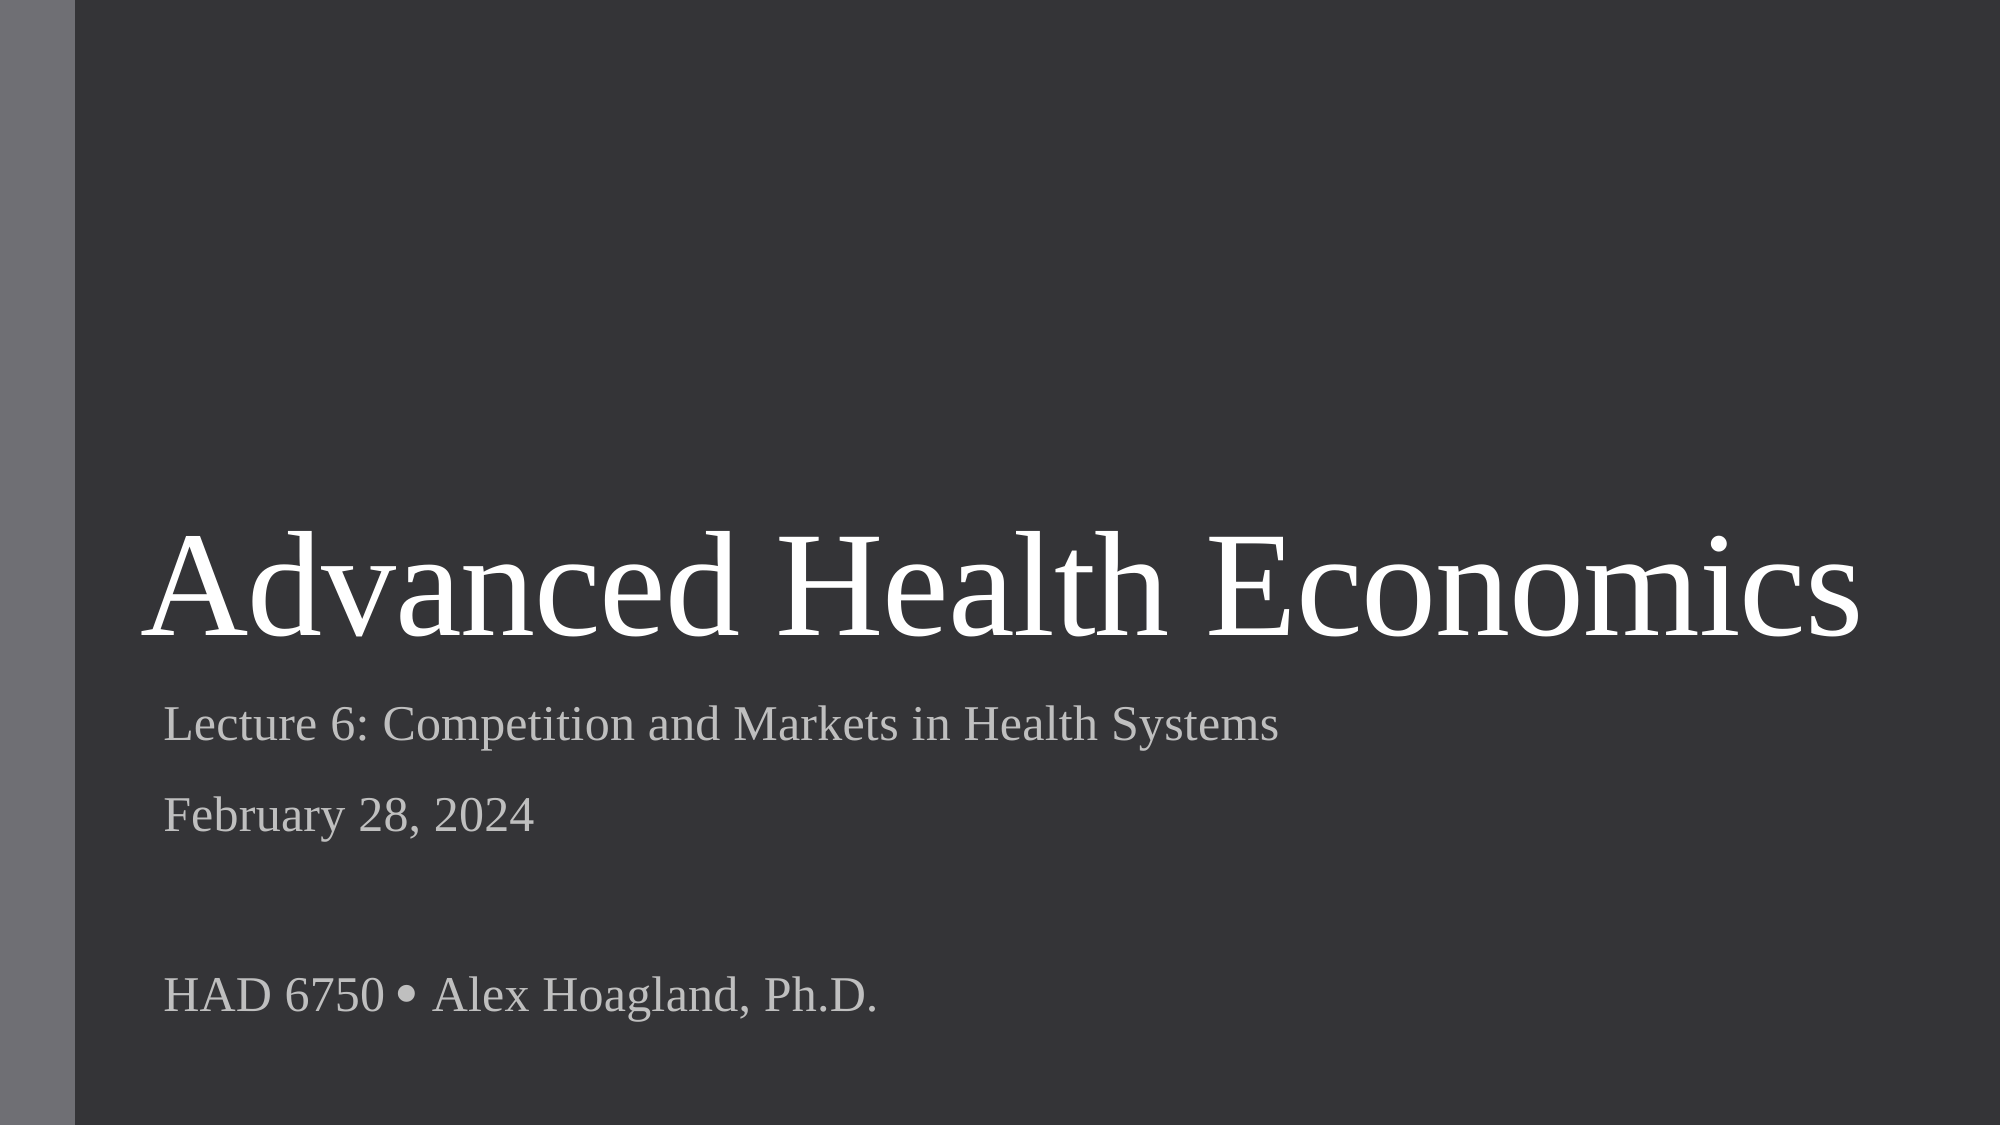

# Advanced Health Economics
Lecture 6: Competition and Markets in Health Systems
February 28, 2024

HAD 6750 • Alex Hoagland, Ph.D.